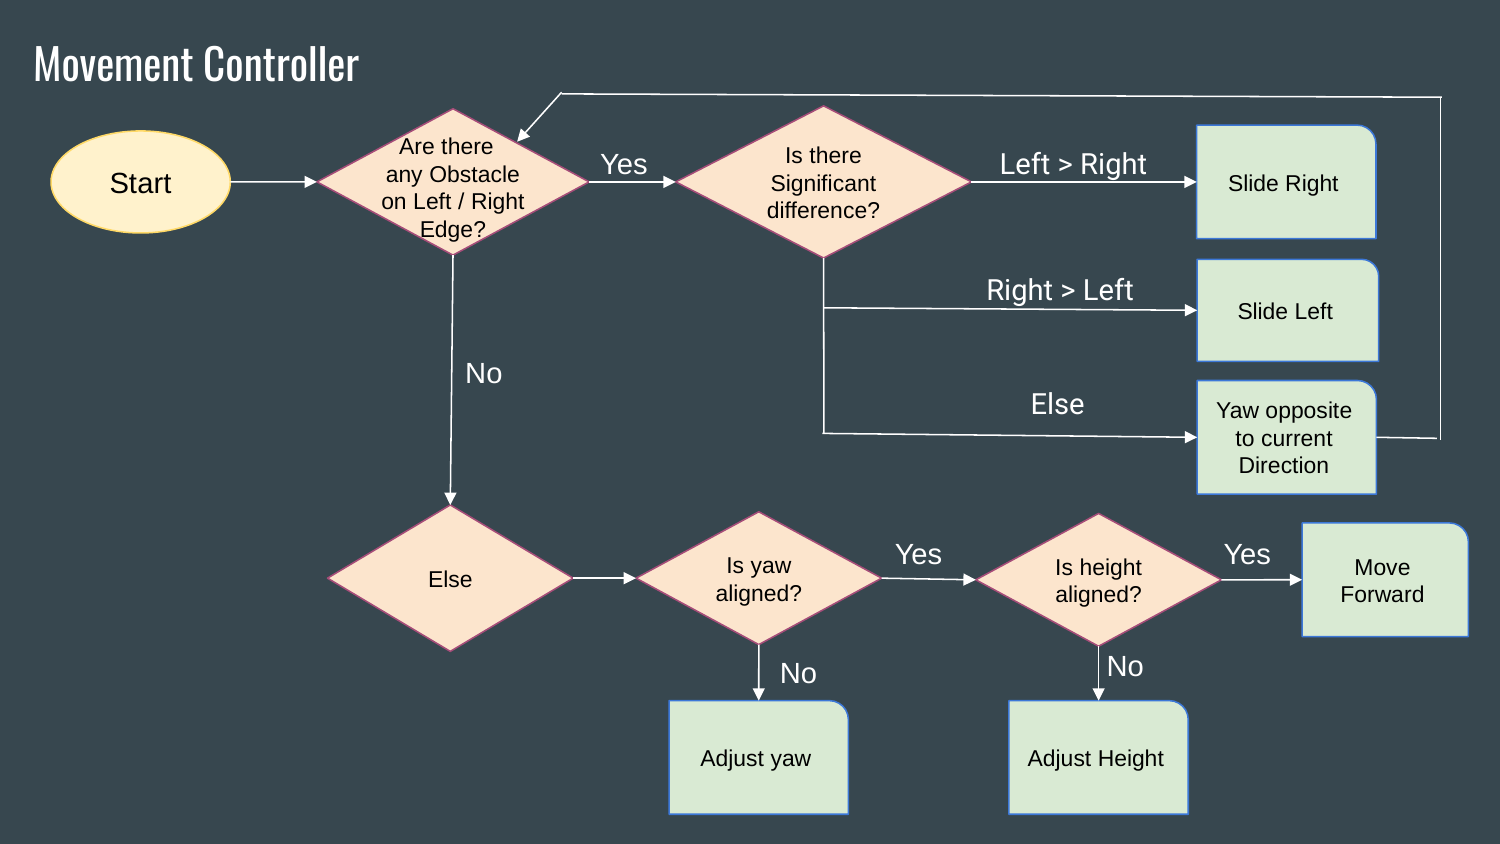

# Movement Controller
Is there Significant difference?

Are there
any Obstacle on Left / Right Edge?

Slide Right
Start
Yes
Left > Right
No
Right > Left
Slide Left
No
Else
Yaw opposite to current Direction
Else
Is yaw aligned?
Is height aligned?
Yes
Yes
Move Forward
No
No
Adjust yaw
Adjust Height